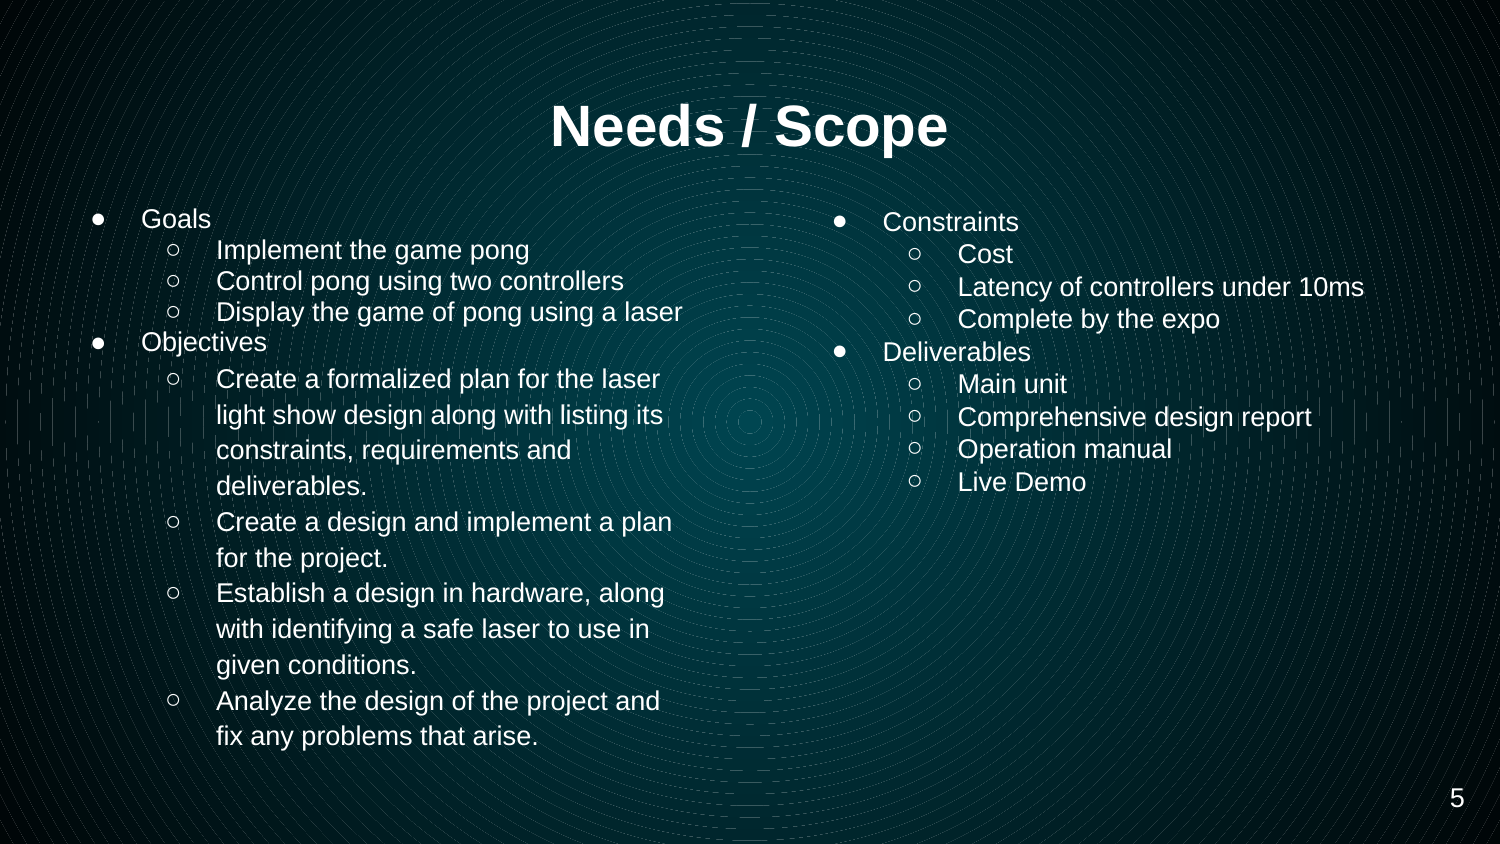

# Needs / Scope
Goals
Implement the game pong
Control pong using two controllers
Display the game of pong using a laser
Objectives
Create a formalized plan for the laser light show design along with listing its constraints, requirements and deliverables.
Create a design and implement a plan for the project.
Establish a design in hardware, along with identifying a safe laser to use in given conditions.
Analyze the design of the project and fix any problems that arise.

Constraints
Cost
Latency of controllers under 10ms
Complete by the expo
Deliverables
Main unit
Comprehensive design report
Operation manual
Live Demo
5